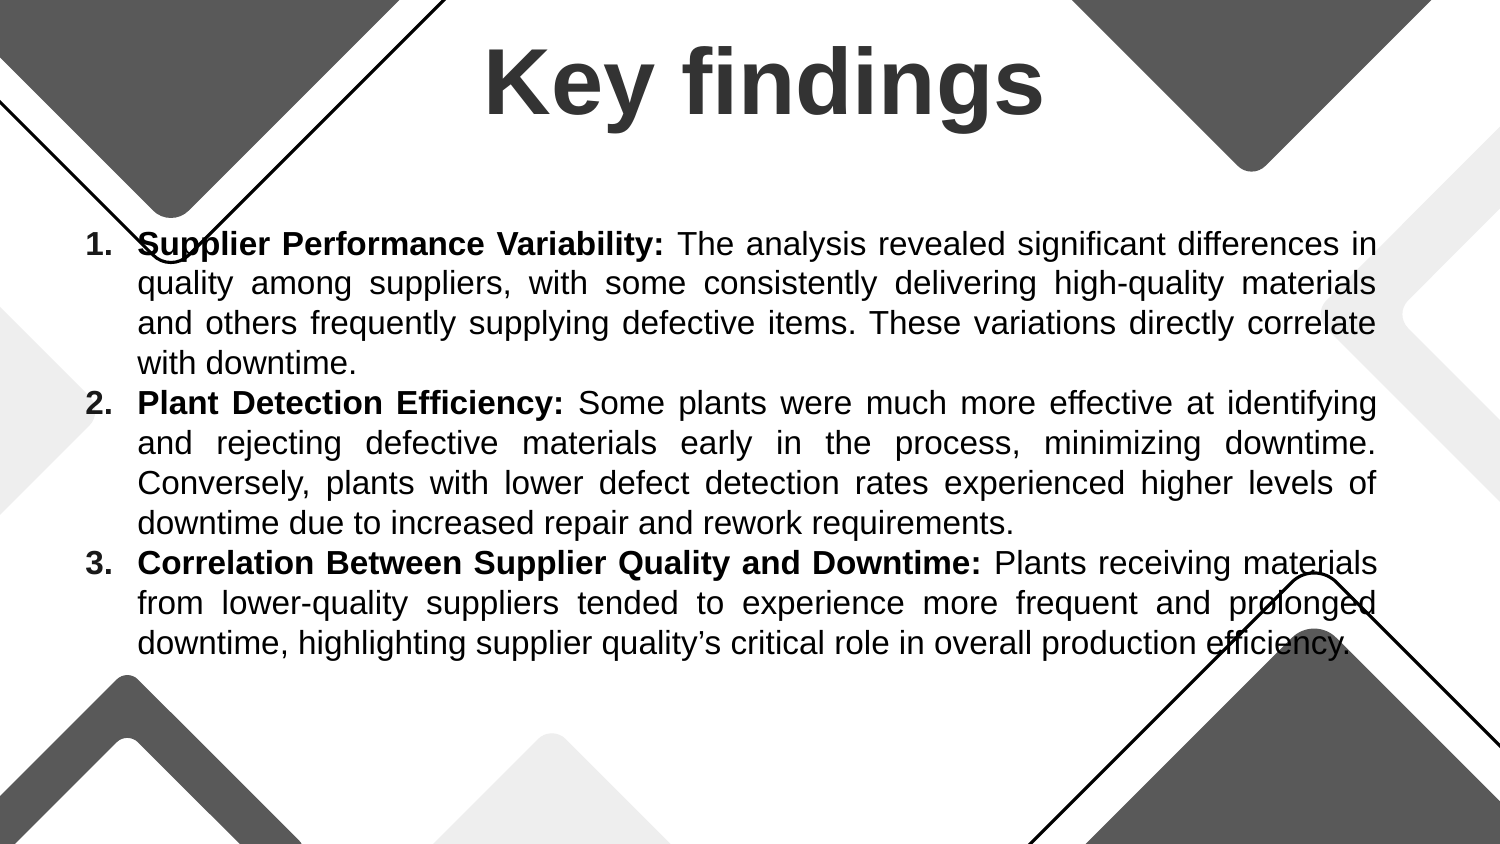

# Key findings
Supplier Performance Variability: The analysis revealed significant differences in quality among suppliers, with some consistently delivering high-quality materials and others frequently supplying defective items. These variations directly correlate with downtime.
Plant Detection Efficiency: Some plants were much more effective at identifying and rejecting defective materials early in the process, minimizing downtime. Conversely, plants with lower defect detection rates experienced higher levels of downtime due to increased repair and rework requirements.
Correlation Between Supplier Quality and Downtime: Plants receiving materials from lower-quality suppliers tended to experience more frequent and prolonged downtime, highlighting supplier quality’s critical role in overall production efficiency.